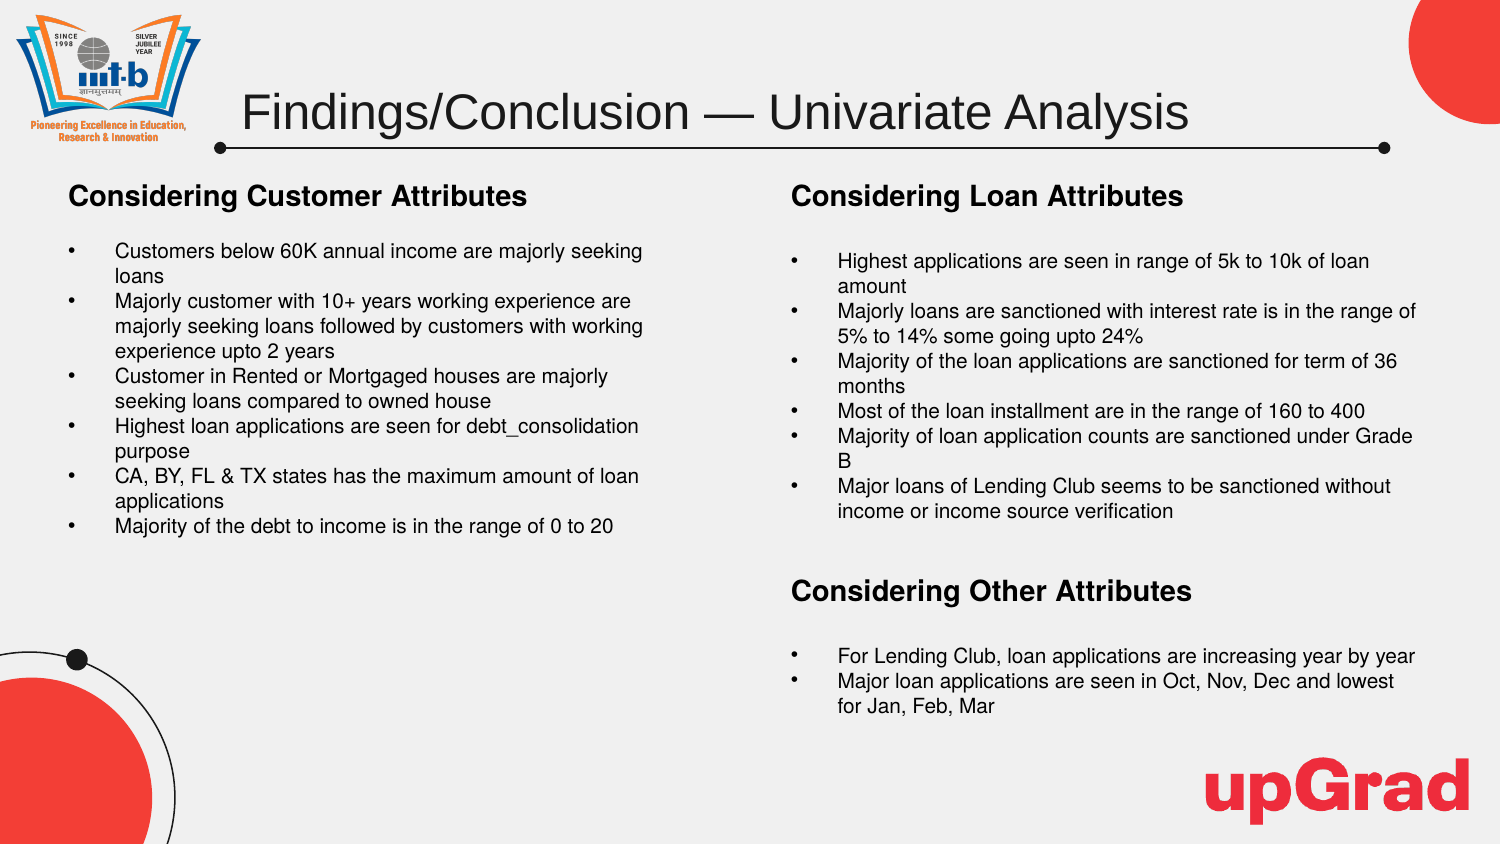

Findings/Conclusion — Univariate Analysis

Considering Customer Attributes

Customers below 60K annual income are majorly seeking loans
Majorly customer with 10+ years working experience are majorly seeking loans followed by customers with working experience upto 2 years
Customer in Rented or Mortgaged houses are majorly seeking loans compared to owned house
Highest loan applications are seen for debt_consolidation purpose
CA, BY, FL & TX states has the maximum amount of loan applications
Majority of the debt to income is in the range of 0 to 20
Considering Loan Attributes

Highest applications are seen in range of 5k to 10k of loan amount
Majorly loans are sanctioned with interest rate is in the range of 5% to 14% some going upto 24%
Majority of the loan applications are sanctioned for term of 36 months
Most of the loan installment are in the range of 160 to 400
Majority of loan application counts are sanctioned under Grade B
Major loans of Lending Club seems to be sanctioned without income or income source verification

Considering Other Attributes

For Lending Club, loan applications are increasing year by year
Major loan applications are seen in Oct, Nov, Dec and lowest for Jan, Feb, Mar